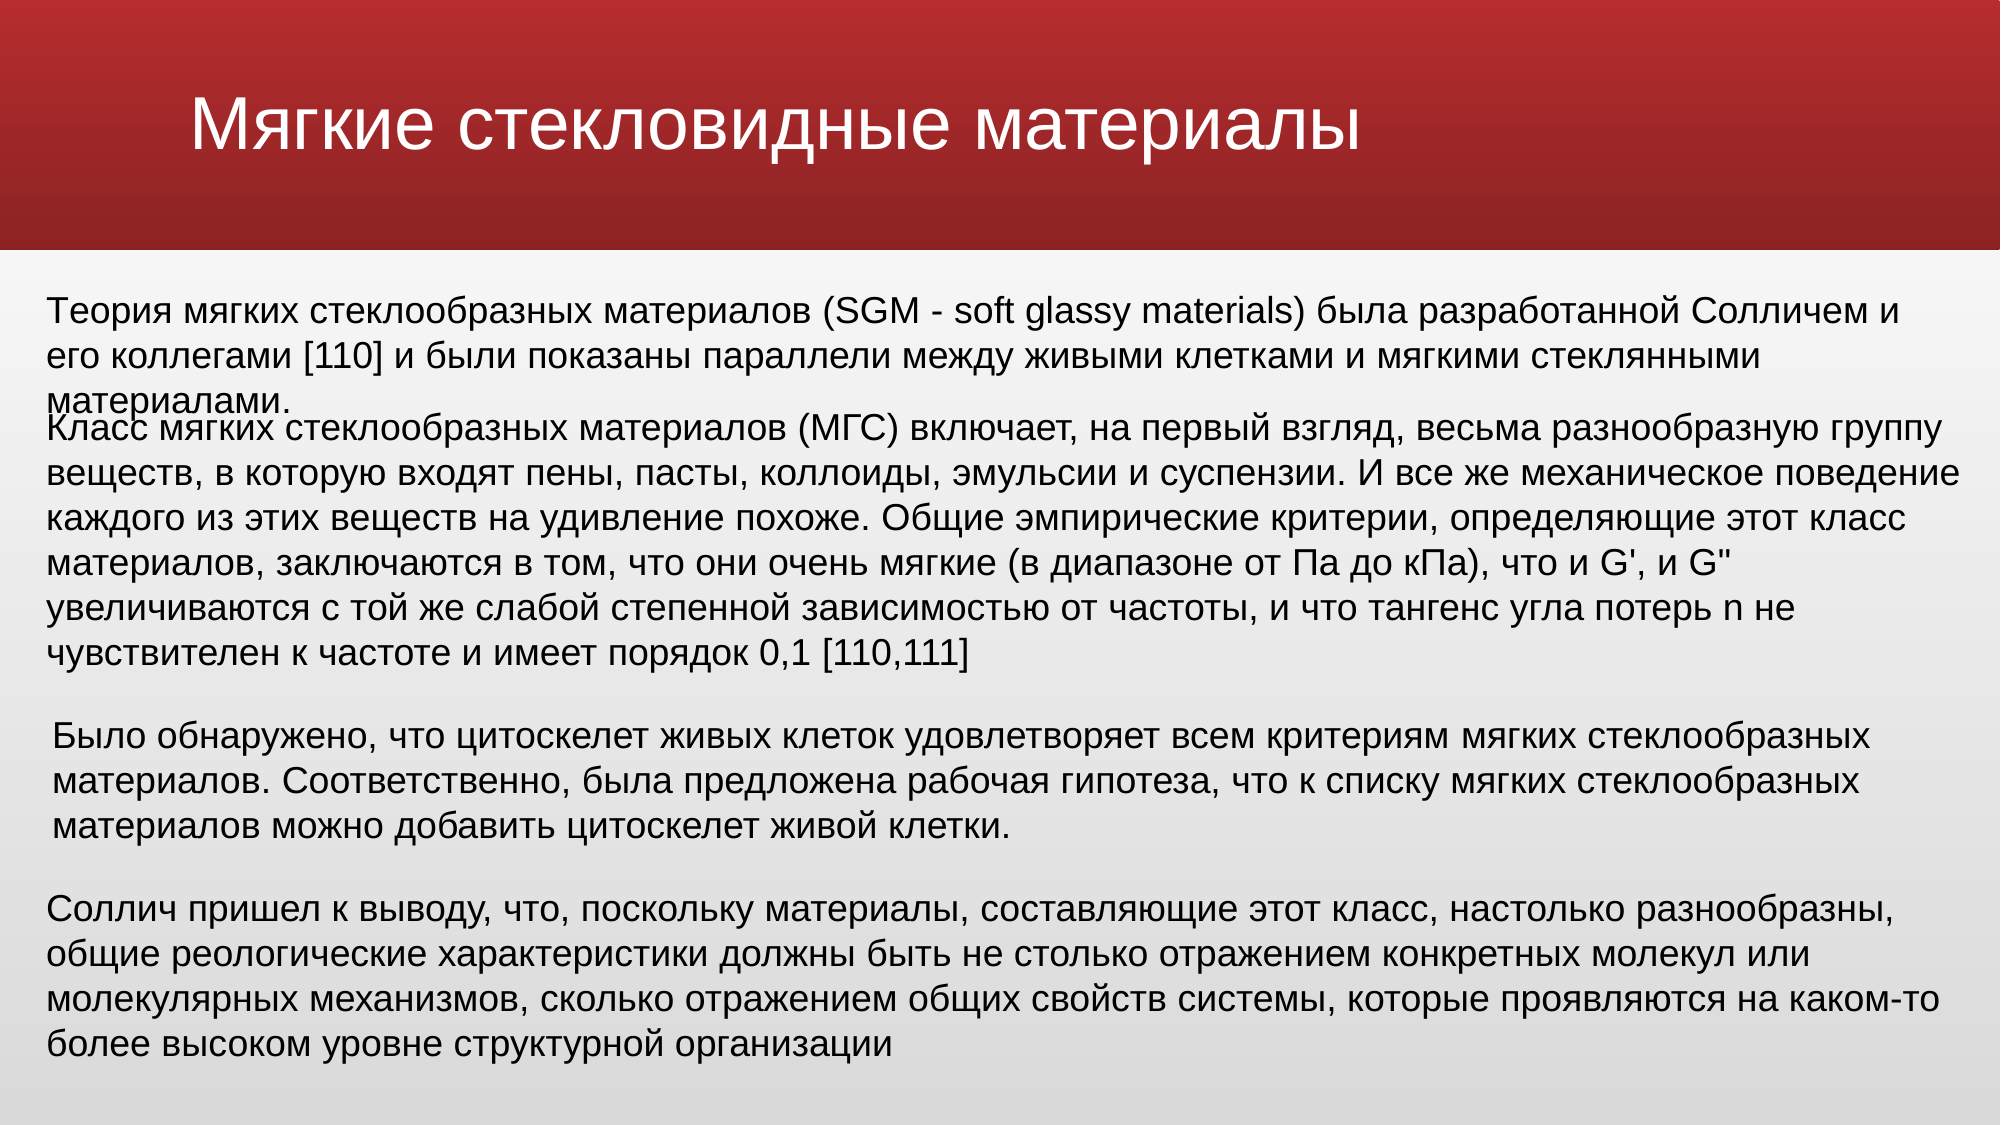

# Мягкие стекловидные материалы
Теория мягких стеклообразных материалов (SGM - soft glassy materials) была разработанной Солличем и его коллегами [110] и были показаны параллели между живыми клетками и мягкими стеклянными материалами.
Класс мягких стеклообразных материалов (МГС) включает, на первый взгляд, весьма разнообразную группу веществ, в которую входят пены, пасты, коллоиды, эмульсии и суспензии. И все же механическое поведение каждого из этих веществ на удивление похоже. Общие эмпирические критерии, определяющие этот класс материалов, заключаются в том, что они очень мягкие (в диапазоне от Па до кПа), что и G', и G" увеличиваются с той же слабой степенной зависимостью от частоты, и что тангенс угла потерь n не чувствителен к частоте и имеет порядок 0,1 [110,111]
Было обнаружено, что цитоскелет живых клеток удовлетворяет всем критериям мягких стеклообразных материалов. Соответственно, была предложена рабочая гипотеза, что к списку мягких стеклообразных материалов можно добавить цитоскелет живой клетки.
Соллич пришел к выводу, что, поскольку материалы, составляющие этот класс, настолько разнообразны, общие реологические характеристики должны быть не столько отражением конкретных молекул или молекулярных механизмов, сколько отражением общих свойств системы, которые проявляются на каком-то более высоком уровне структурной организации